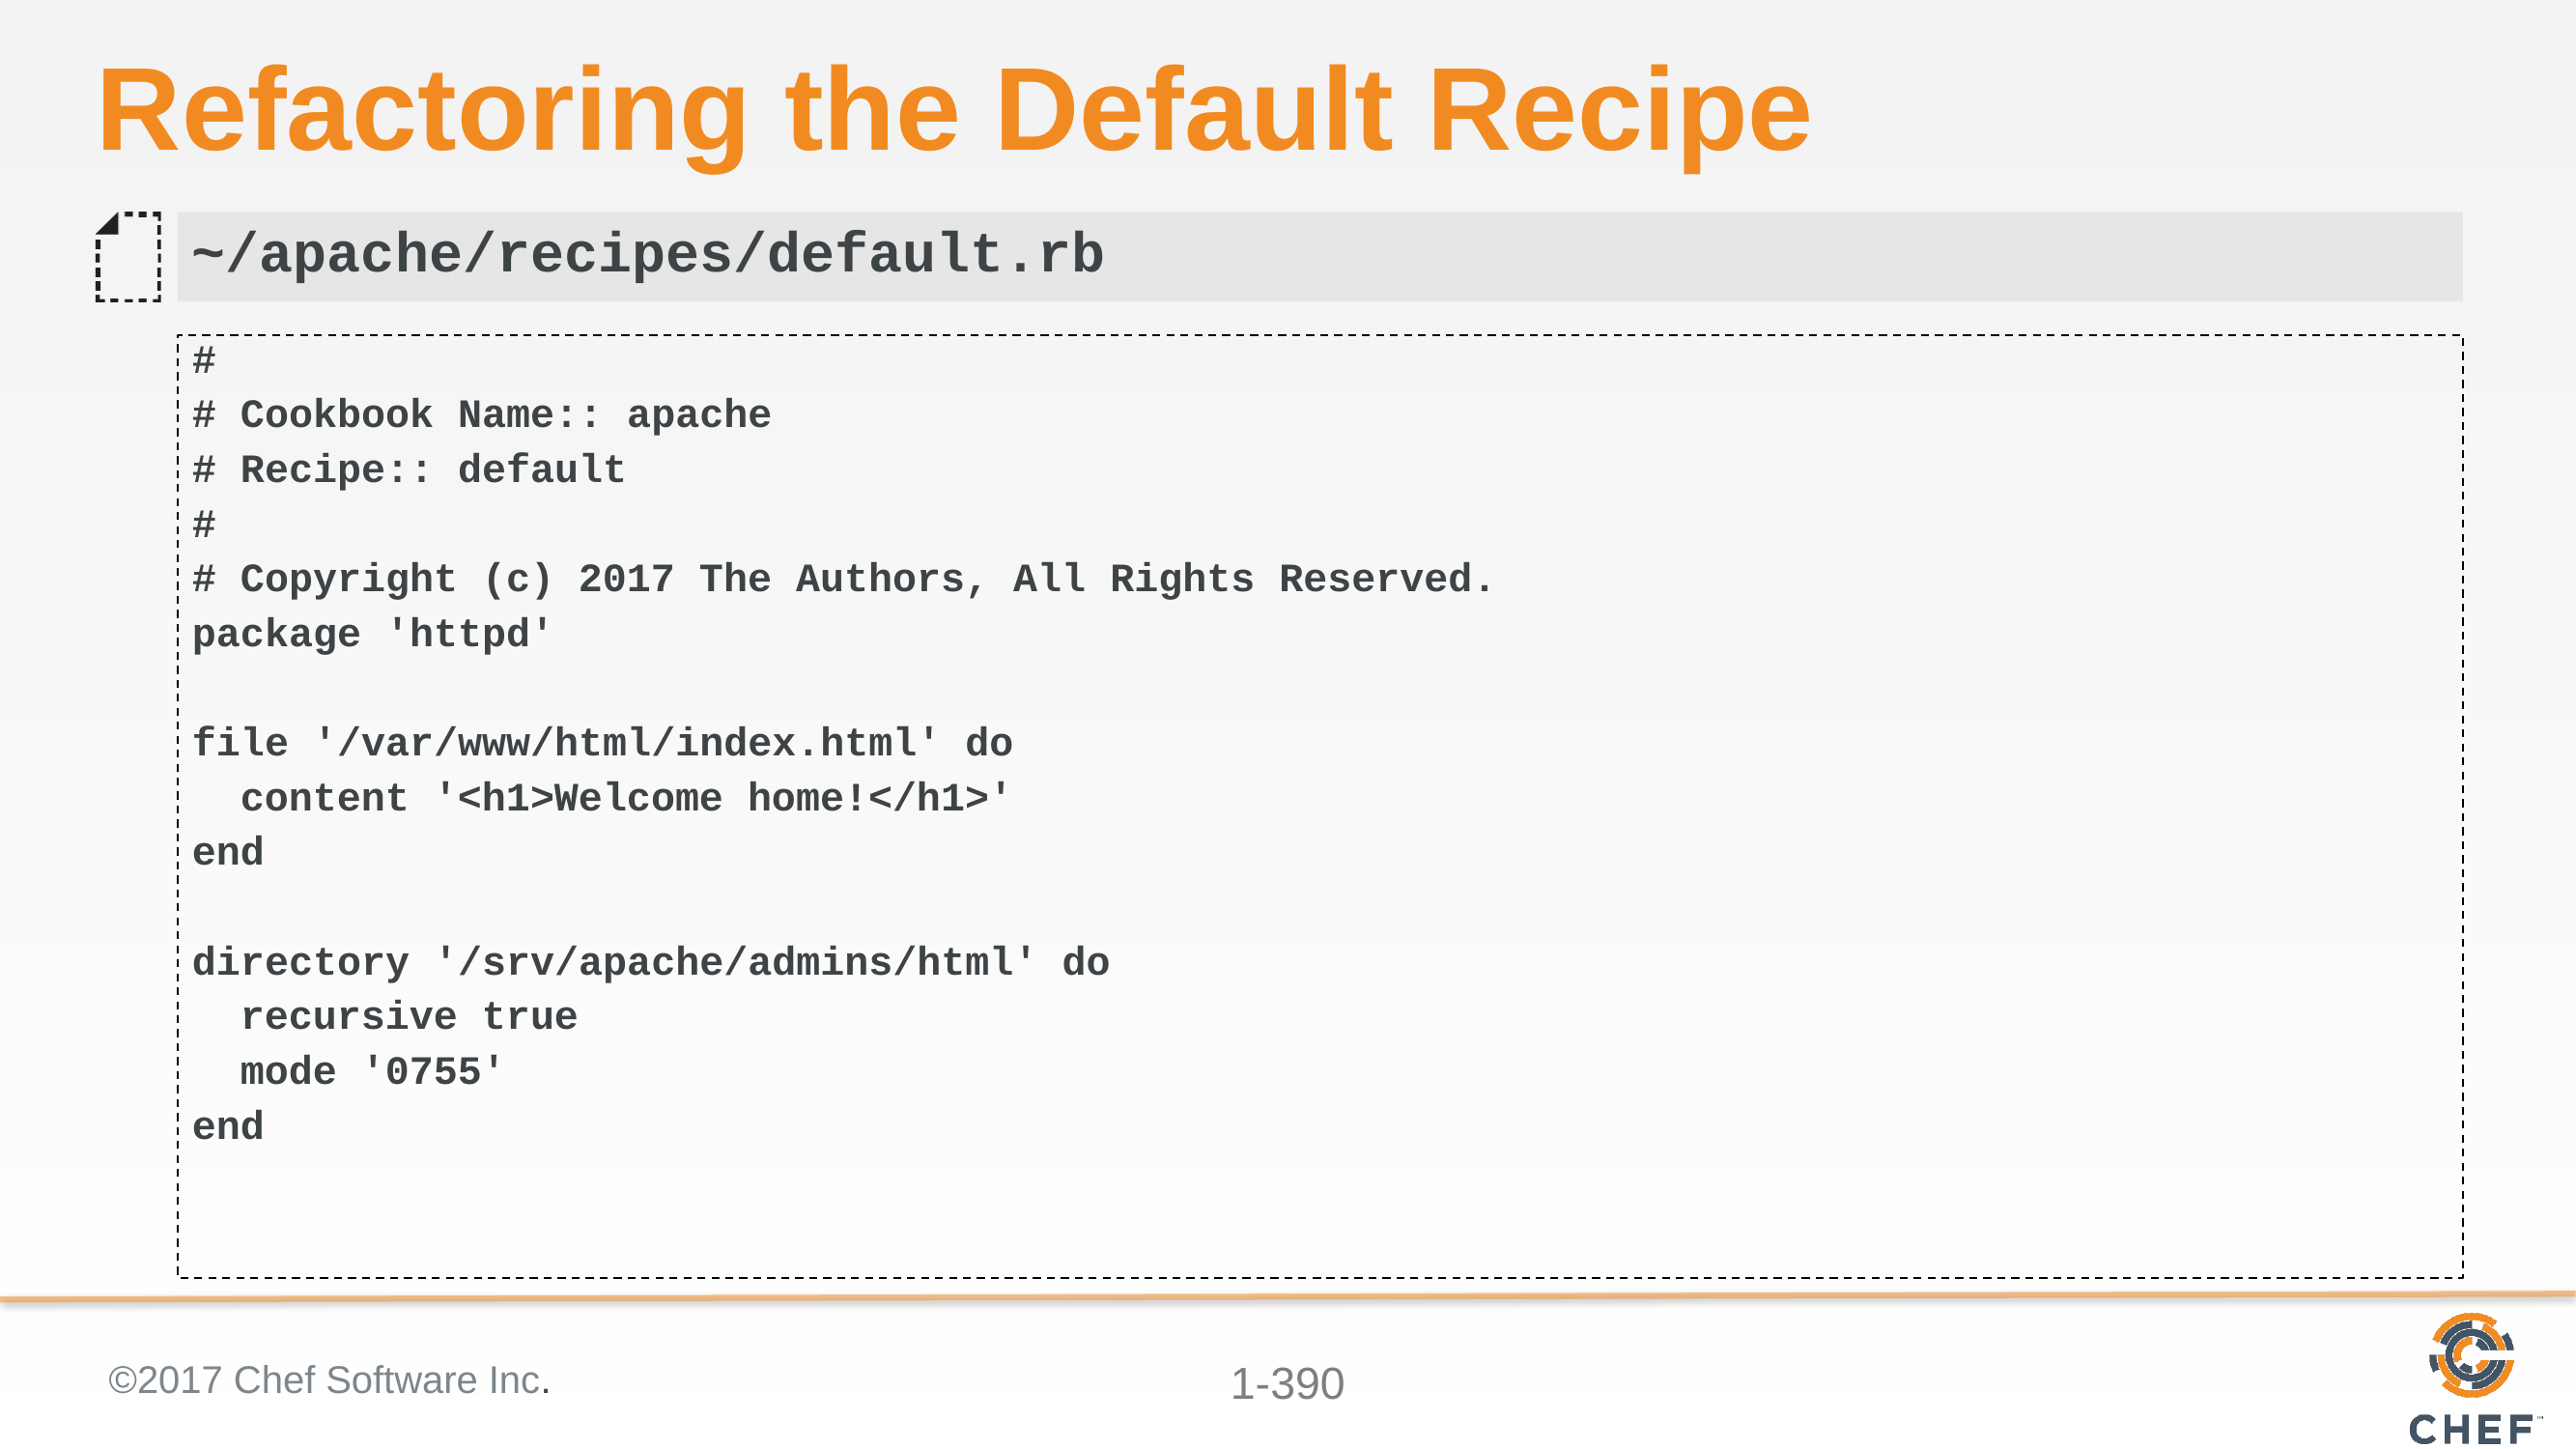

# Refactoring the Default Recipe
~/apache/recipes/default.rb
#
# Cookbook Name:: apache
# Recipe:: default
#
# Copyright (c) 2017 The Authors, All Rights Reserved.
package 'httpd'

file '/var/www/html/index.html' do
  content '<h1>Welcome home!</h1>'
end

directory '/srv/apache/admins/html' do
  recursive true
  mode '0755'
end